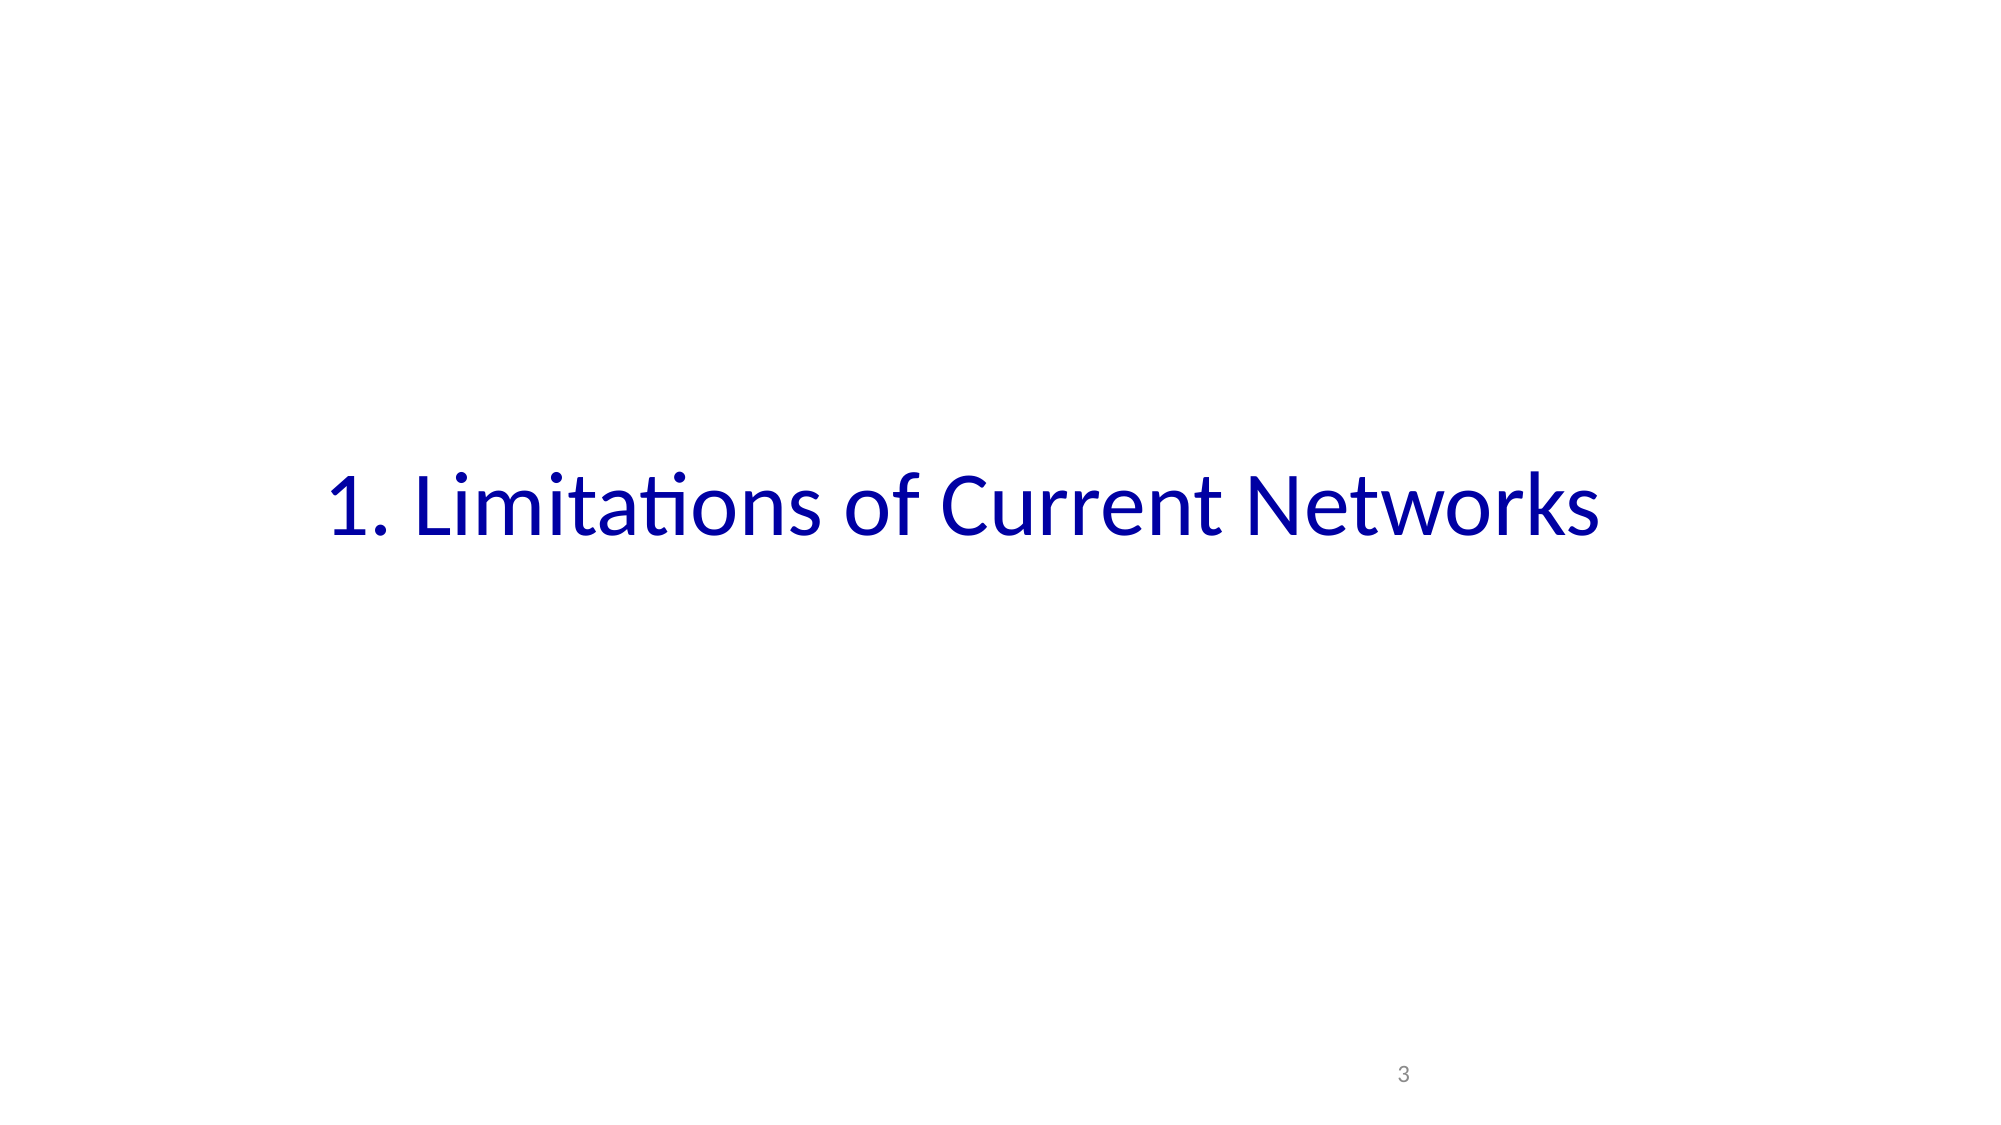

# 1. Limitations of Current Networks

3